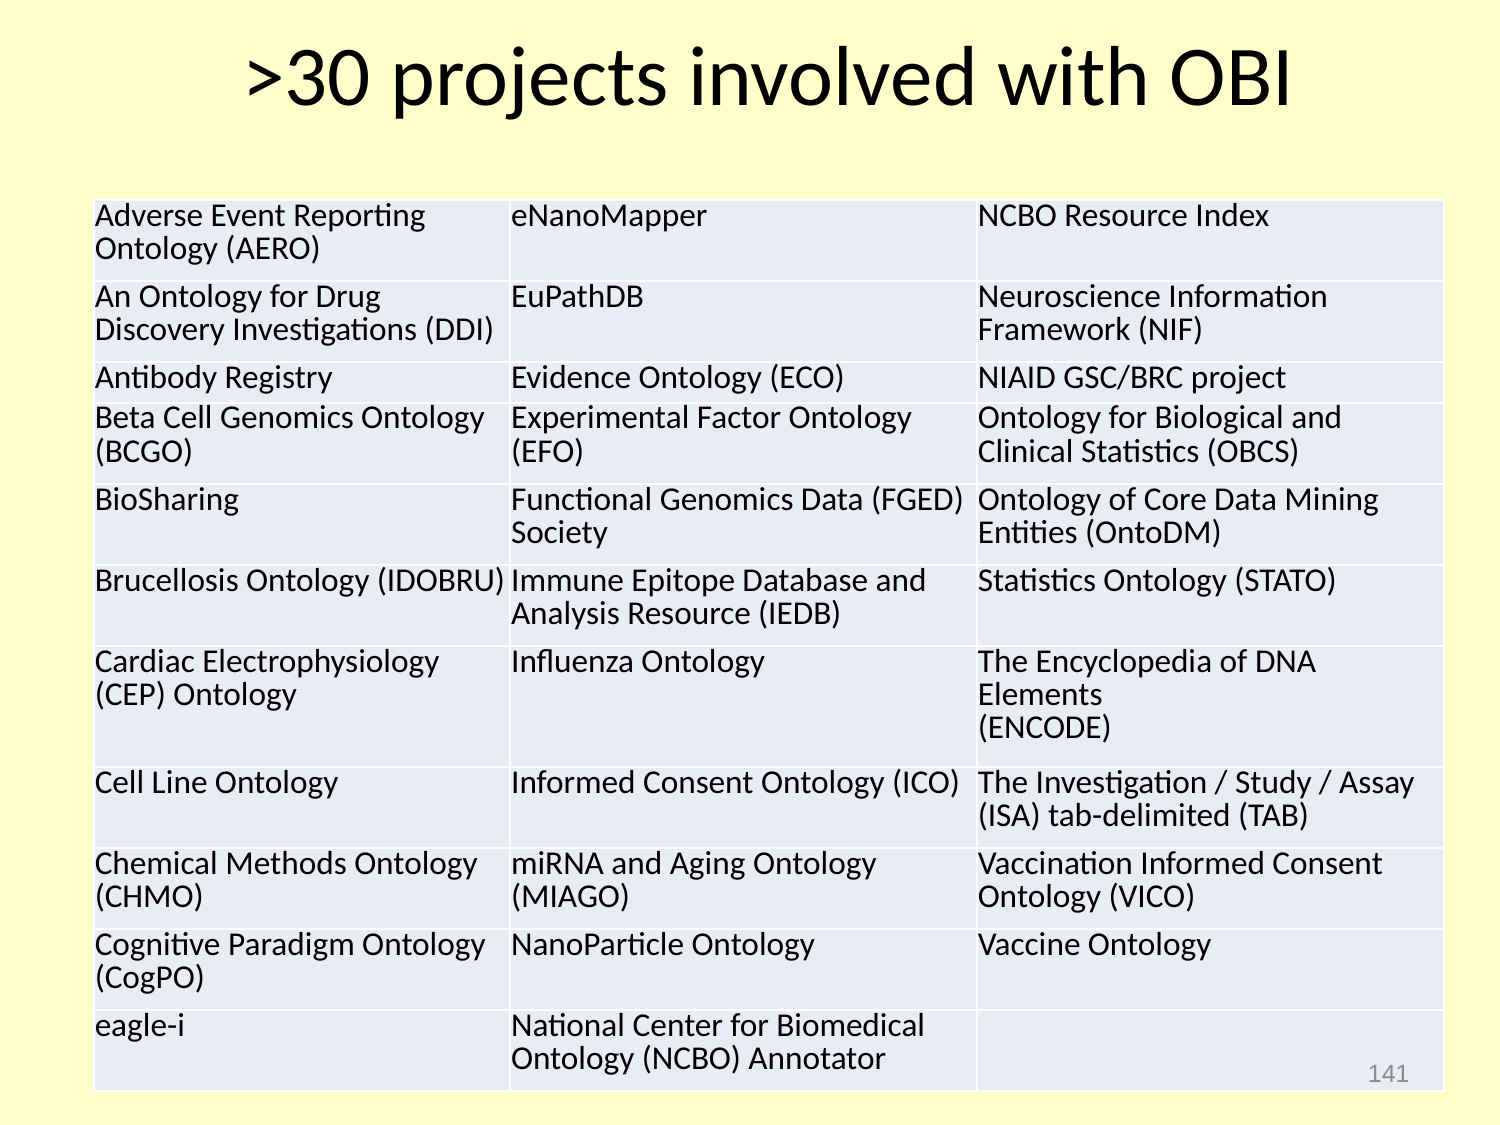

# >30 projects involved with OBI
| Adverse Event Reporting Ontology (AERO) | eNanoMapper | NCBO Resource Index |
| --- | --- | --- |
| An Ontology for Drug Discovery Investigations (DDI) | EuPathDB | Neuroscience Information Framework (NIF) |
| Antibody Registry | Evidence Ontology (ECO) | NIAID GSC/BRC project |
| Beta Cell Genomics Ontology (BCGO) | Experimental Factor Ontology (EFO) | Ontology for Biological and Clinical Statistics (OBCS) |
| BioSharing | Functional Genomics Data (FGED) Society | Ontology of Core Data Mining Entities (OntoDM) |
| Brucellosis Ontology (IDOBRU) | Immune Epitope Database and Analysis Resource (IEDB) | Statistics Ontology (STATO) |
| Cardiac Electrophysiology (CEP) Ontology | Influenza Ontology | The Encyclopedia of DNA Elements (ENCODE) |
| Cell Line Ontology | Informed Consent Ontology (ICO) | The Investigation / Study / Assay (ISA) tab-delimited (TAB) |
| Chemical Methods Ontology (CHMO) | miRNA and Aging Ontology (MIAGO) | Vaccination Informed Consent Ontology (VICO) |
| Cognitive Paradigm Ontology (CogPO) | NanoParticle Ontology | Vaccine Ontology |
| eagle-i | National Center for Biomedical Ontology (NCBO) Annotator |  |
141